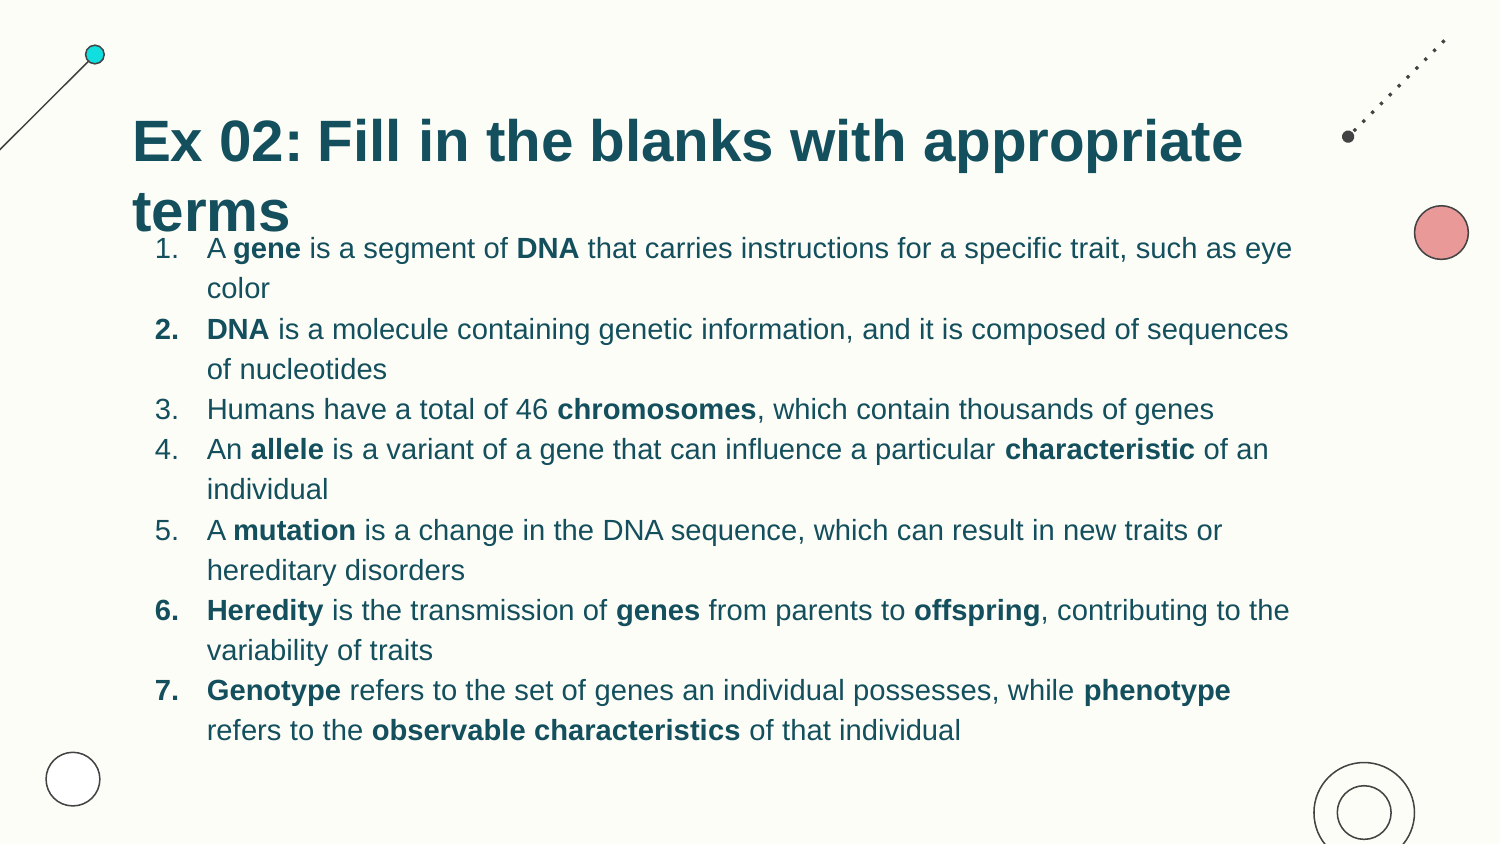

# Ex 02: Fill in the blanks with appropriate terms
A gene is a segment of DNA that carries instructions for a specific trait, such as eye color
DNA is a molecule containing genetic information, and it is composed of sequences of nucleotides
Humans have a total of 46 chromosomes, which contain thousands of genes
An allele is a variant of a gene that can influence a particular characteristic of an individual
A mutation is a change in the DNA sequence, which can result in new traits or hereditary disorders
Heredity is the transmission of genes from parents to offspring, contributing to the variability of traits
Genotype refers to the set of genes an individual possesses, while phenotype refers to the observable characteristics of that individual